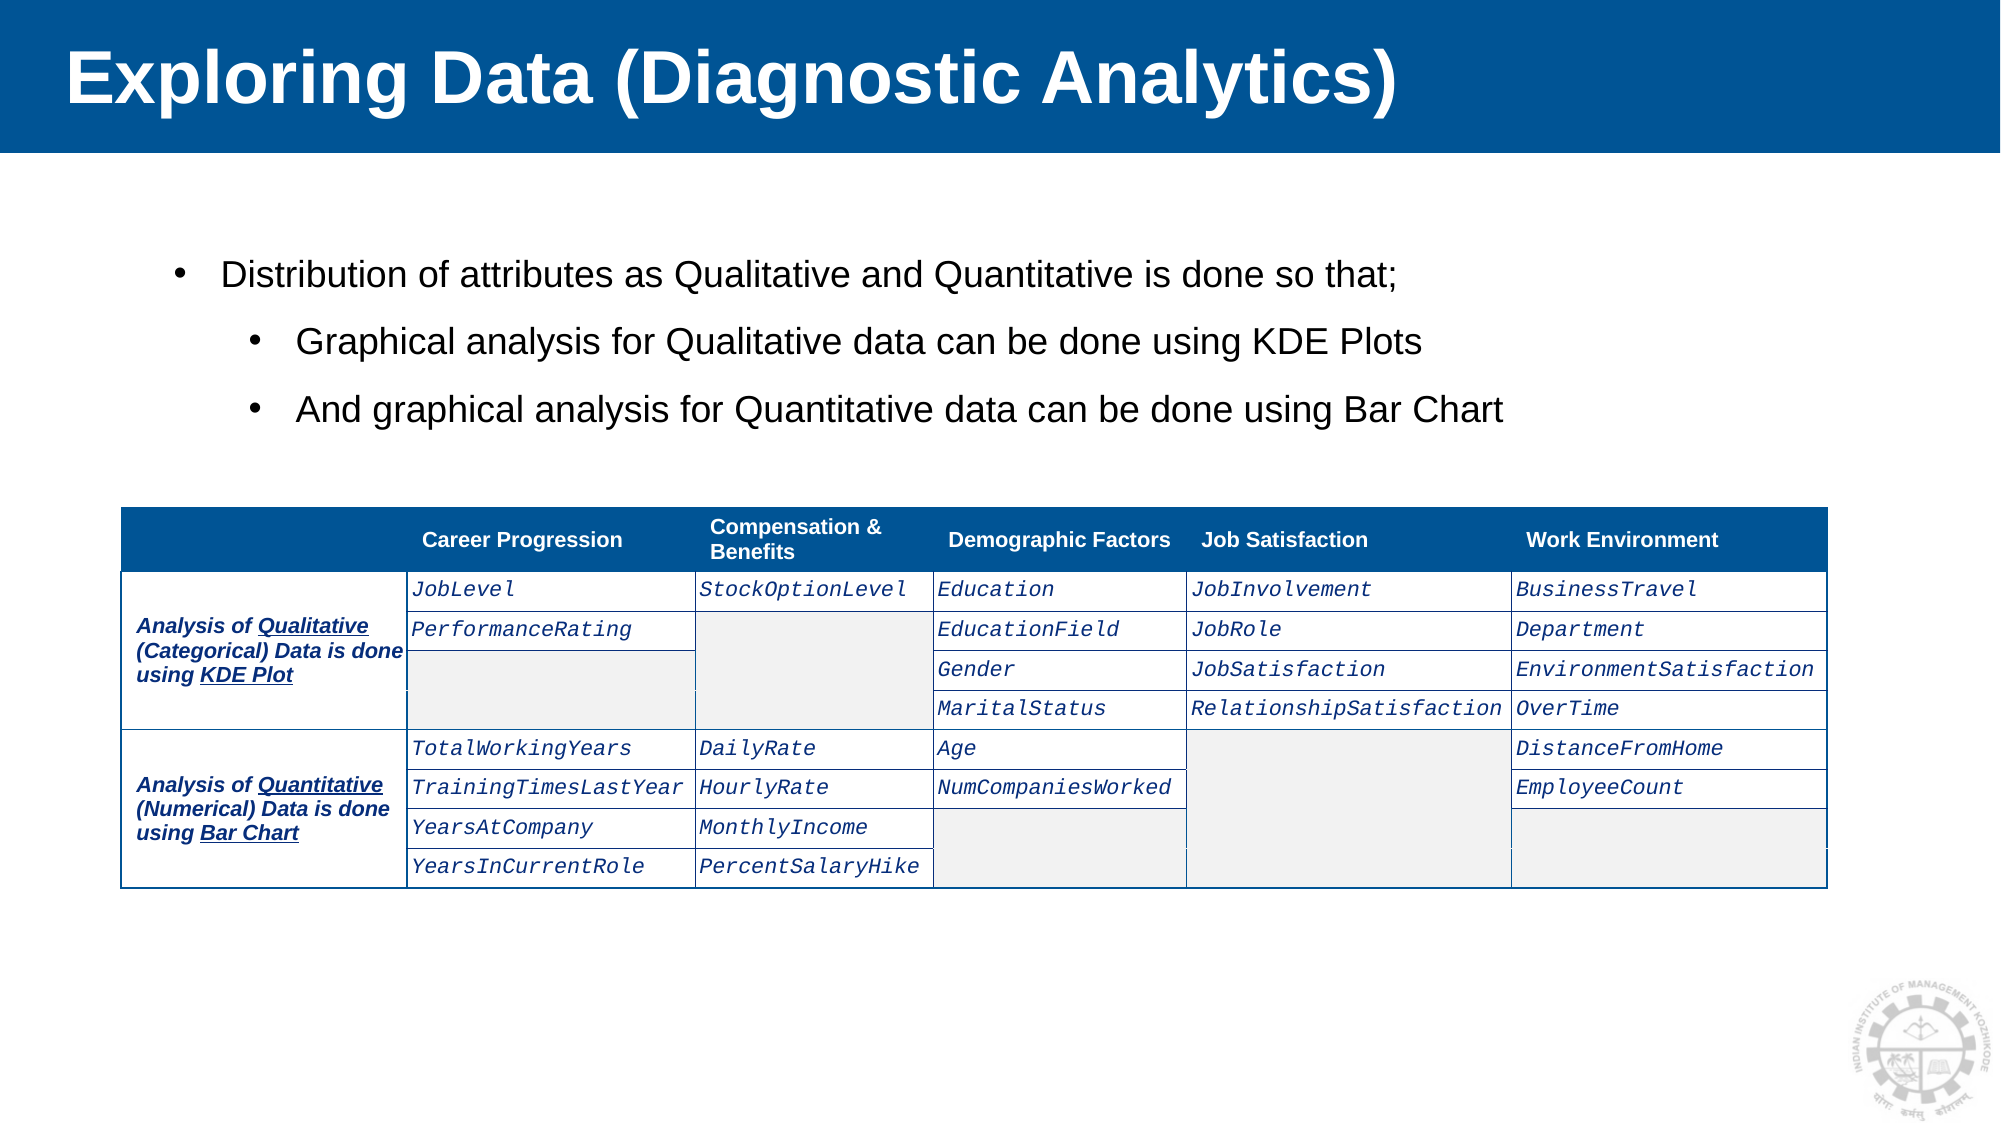

# Exploring Data (Diagnostic Analytics)
Distribution of attributes as Qualitative and Quantitative is done so that;
Graphical analysis for Qualitative data can be done using KDE Plots
And graphical analysis for Quantitative data can be done using Bar Chart
|  | Career Progression | Compensation & Benefits | Demographic Factors | Job Satisfaction | Work Environment |
| --- | --- | --- | --- | --- | --- |
| Analysis of Qualitative (Categorical) Data is done using KDE Plot | JobLevel | StockOptionLevel | Education | JobInvolvement | BusinessTravel |
|  | PerformanceRating |  | EducationField | JobRole | Department |
|  |  |  | Gender | JobSatisfaction | EnvironmentSatisfaction |
|  |  |  | MaritalStatus | RelationshipSatisfaction | OverTime |
| Analysis of Quantitative (Numerical) Data is done using Bar Chart | TotalWorkingYears | DailyRate | Age |  | DistanceFromHome |
|  | TrainingTimesLastYear | HourlyRate | NumCompaniesWorked |  | EmployeeCount |
|  | YearsAtCompany | MonthlyIncome |  |  |  |
|  | YearsInCurrentRole | PercentSalaryHike |  |  |  |